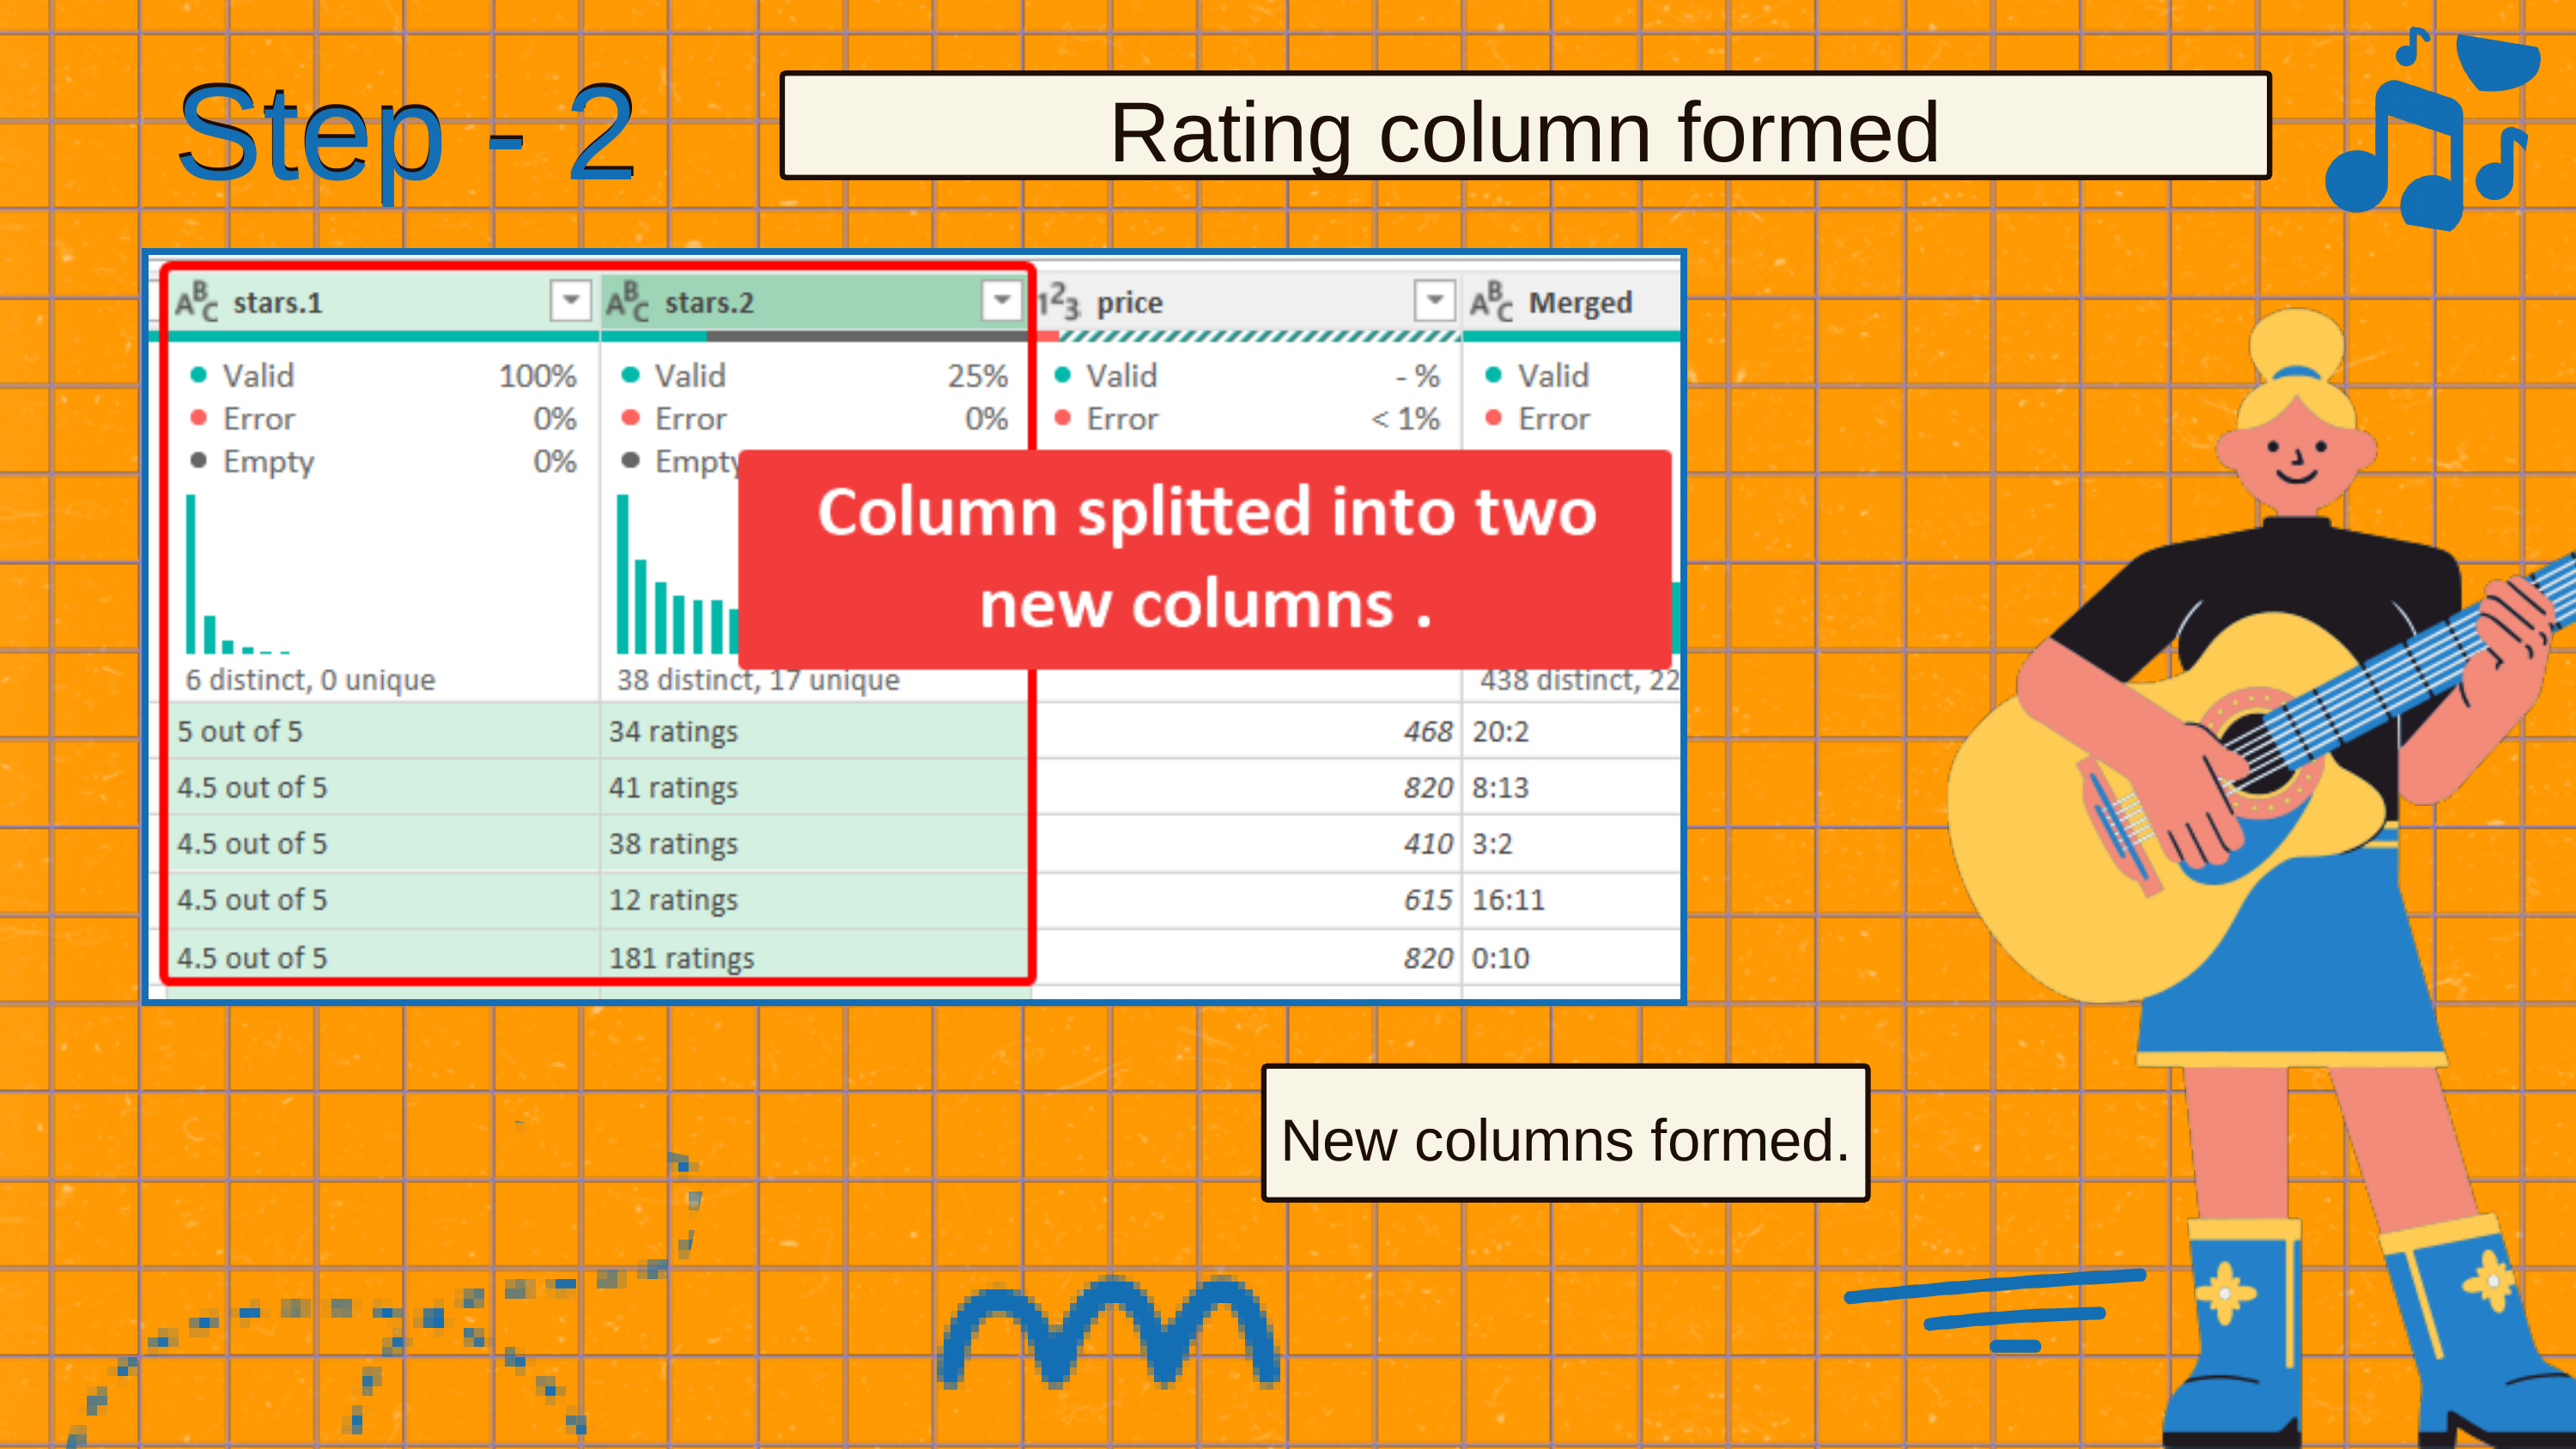

Step - 2
Step - 2
Rating column formed

New columns formed.